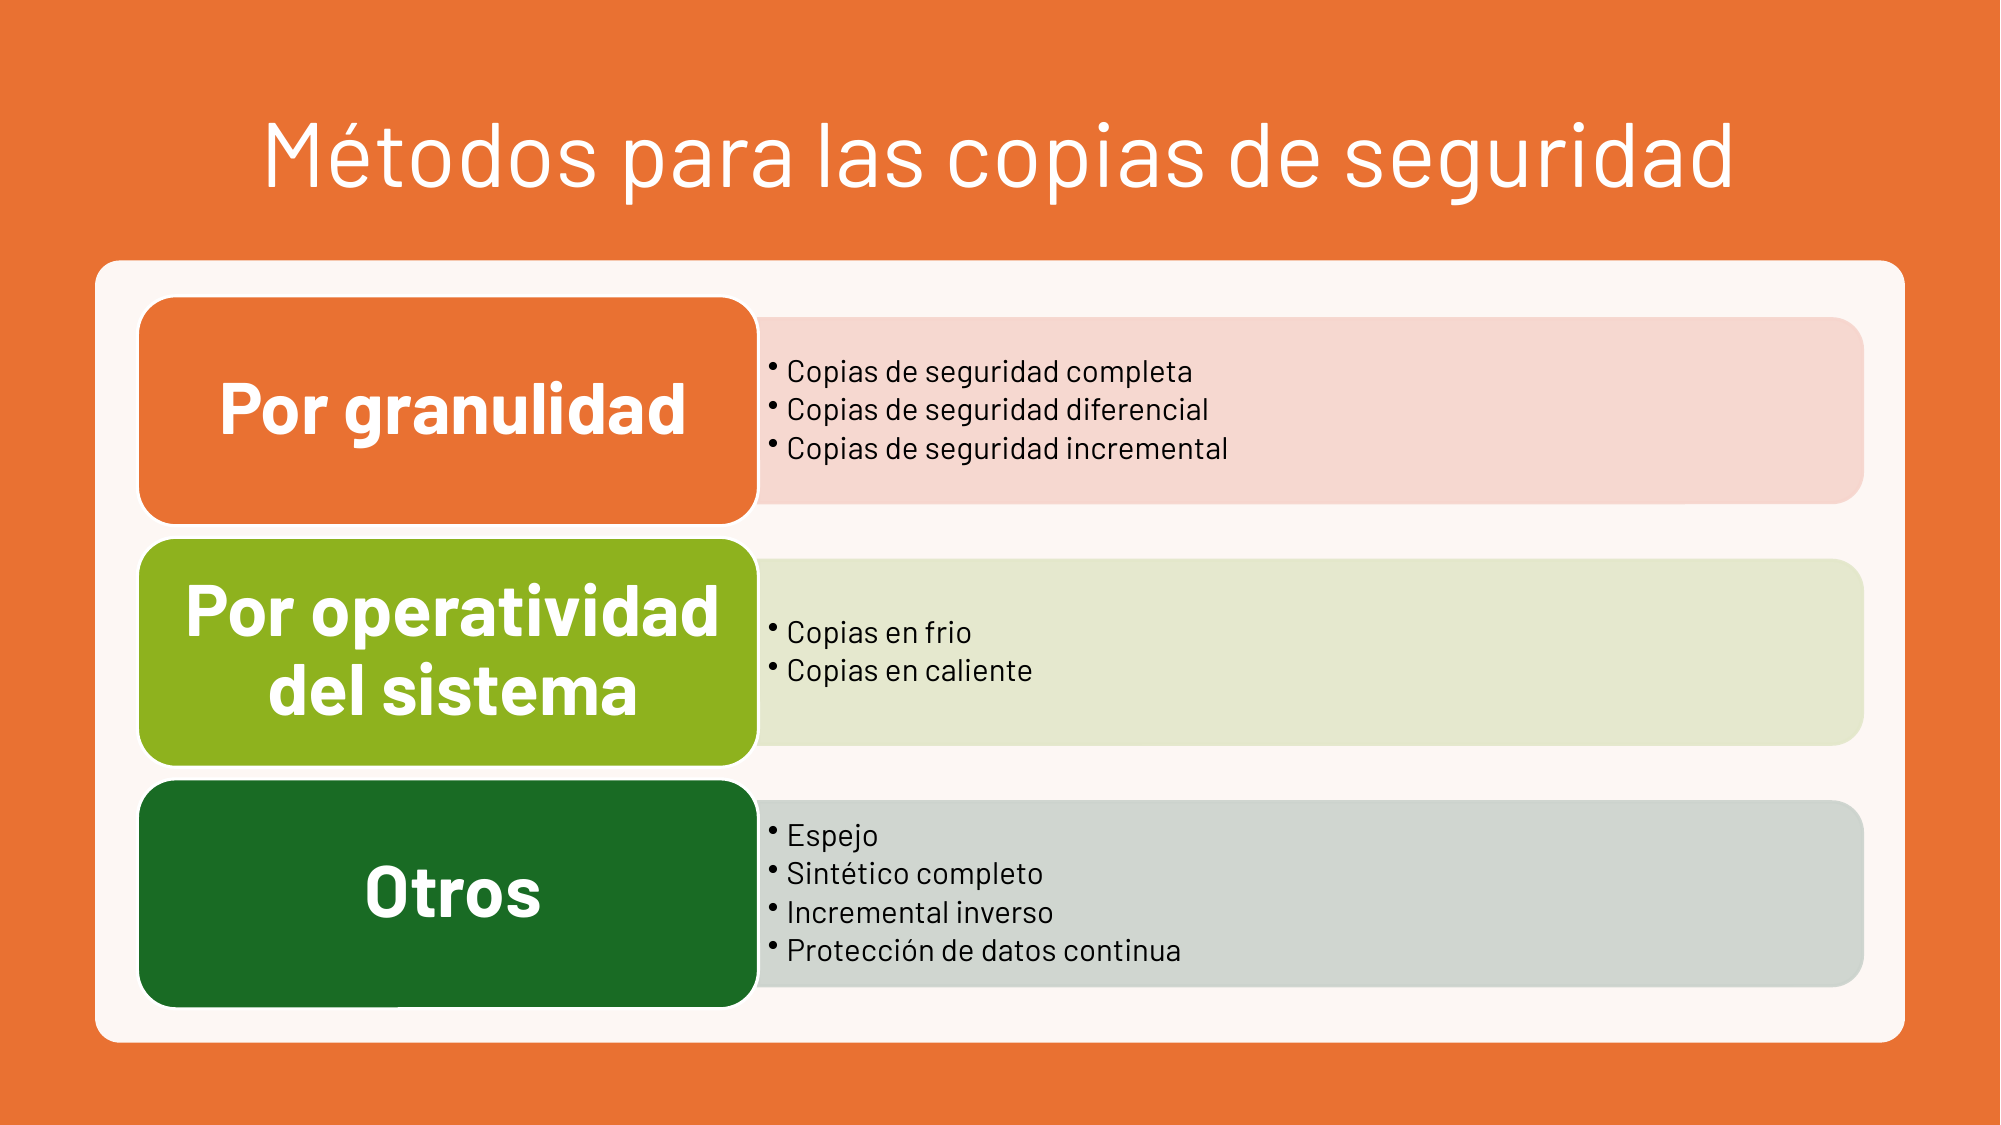

# Métodos para las copias de seguridad

Copias de seguridad completa
Copias de seguridad diferencial
Copias de seguridad incremental
Por granulidad
Copias en frio
Copias en caliente
Por operatividad del sistema
Espejo
Sintético completo
Incremental inverso
Protección de datos continua
Otros